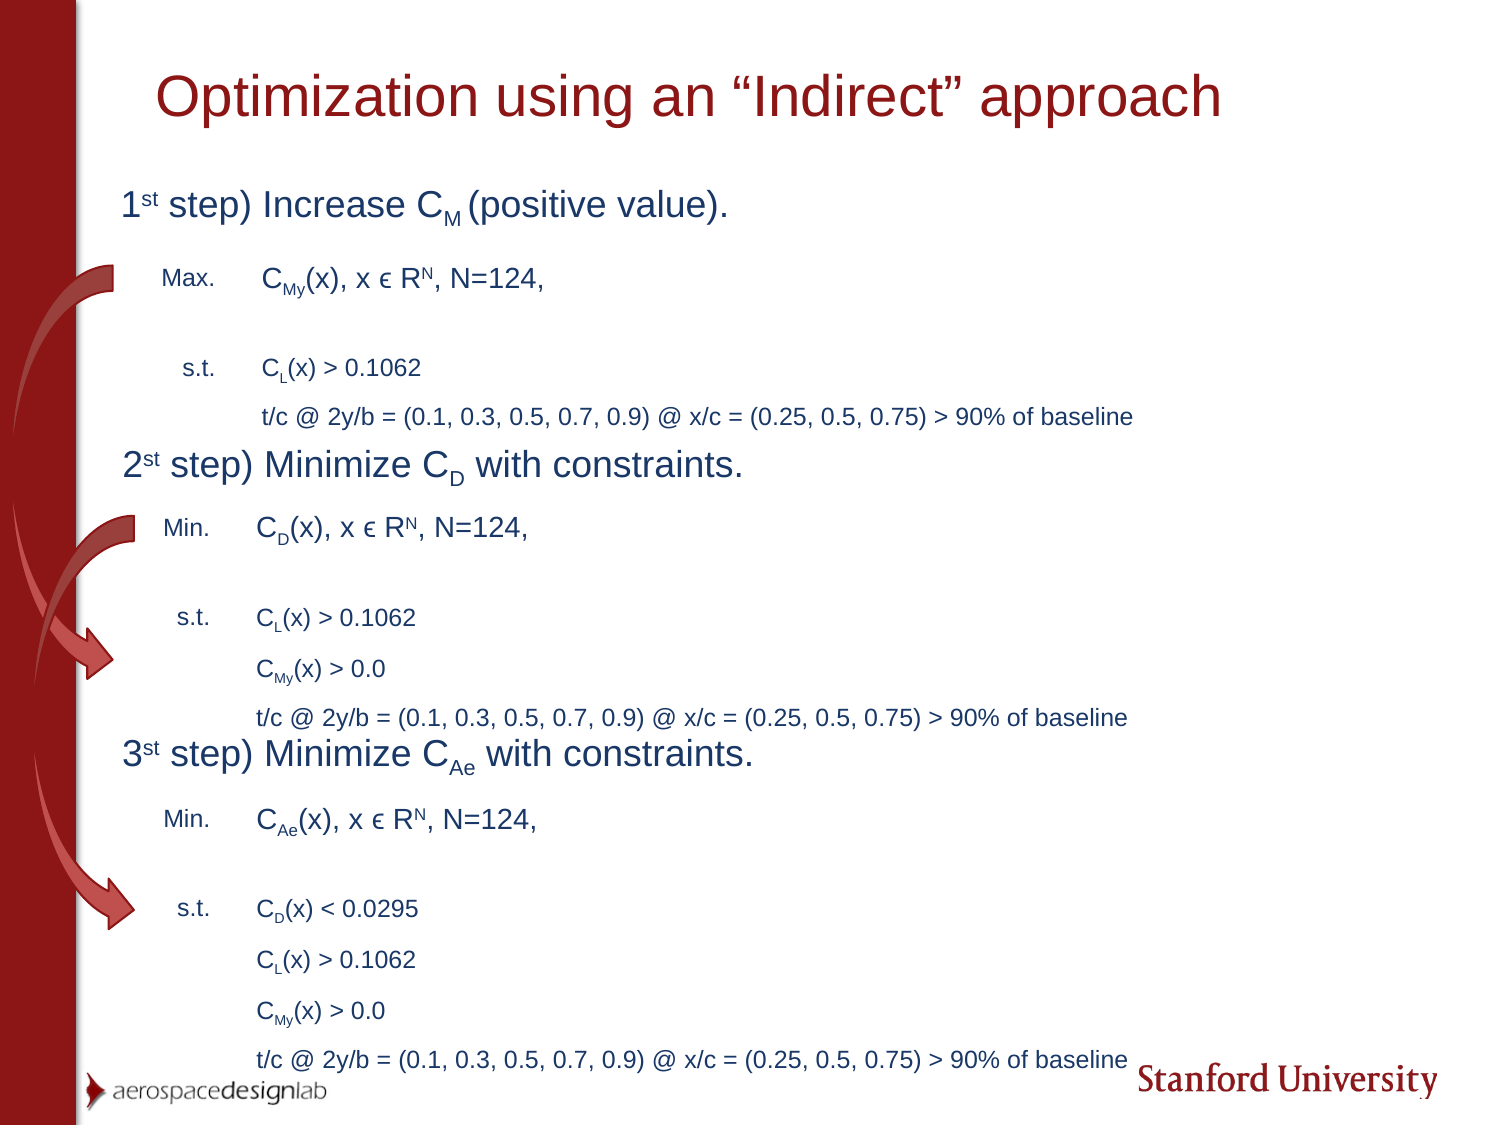

# Optimization using an “Indirect” approach
1st step) Increase CM (positive value).
CMy(x), x ϵ RN, N=124,

CL(x) > 0.1062
t/c @ 2y/b = (0.1, 0.3, 0.5, 0.7, 0.9) @ x/c = (0.25, 0.5, 0.75) > 90% of baseline
Max.

s.t.

2st step) Minimize CD with constraints.
CD(x), x ϵ RN, N=124,

CL(x) > 0.1062
CMy(x) > 0.0
t/c @ 2y/b = (0.1, 0.3, 0.5, 0.7, 0.9) @ x/c = (0.25, 0.5, 0.75) > 90% of baseline
Min.

s.t.

3st step) Minimize CAe with constraints.
CAe(x), x ϵ RN, N=124,

CD(x) < 0.0295
CL(x) > 0.1062
CMy(x) > 0.0
t/c @ 2y/b = (0.1, 0.3, 0.5, 0.7, 0.9) @ x/c = (0.25, 0.5, 0.75) > 90% of baseline
Min.

s.t.